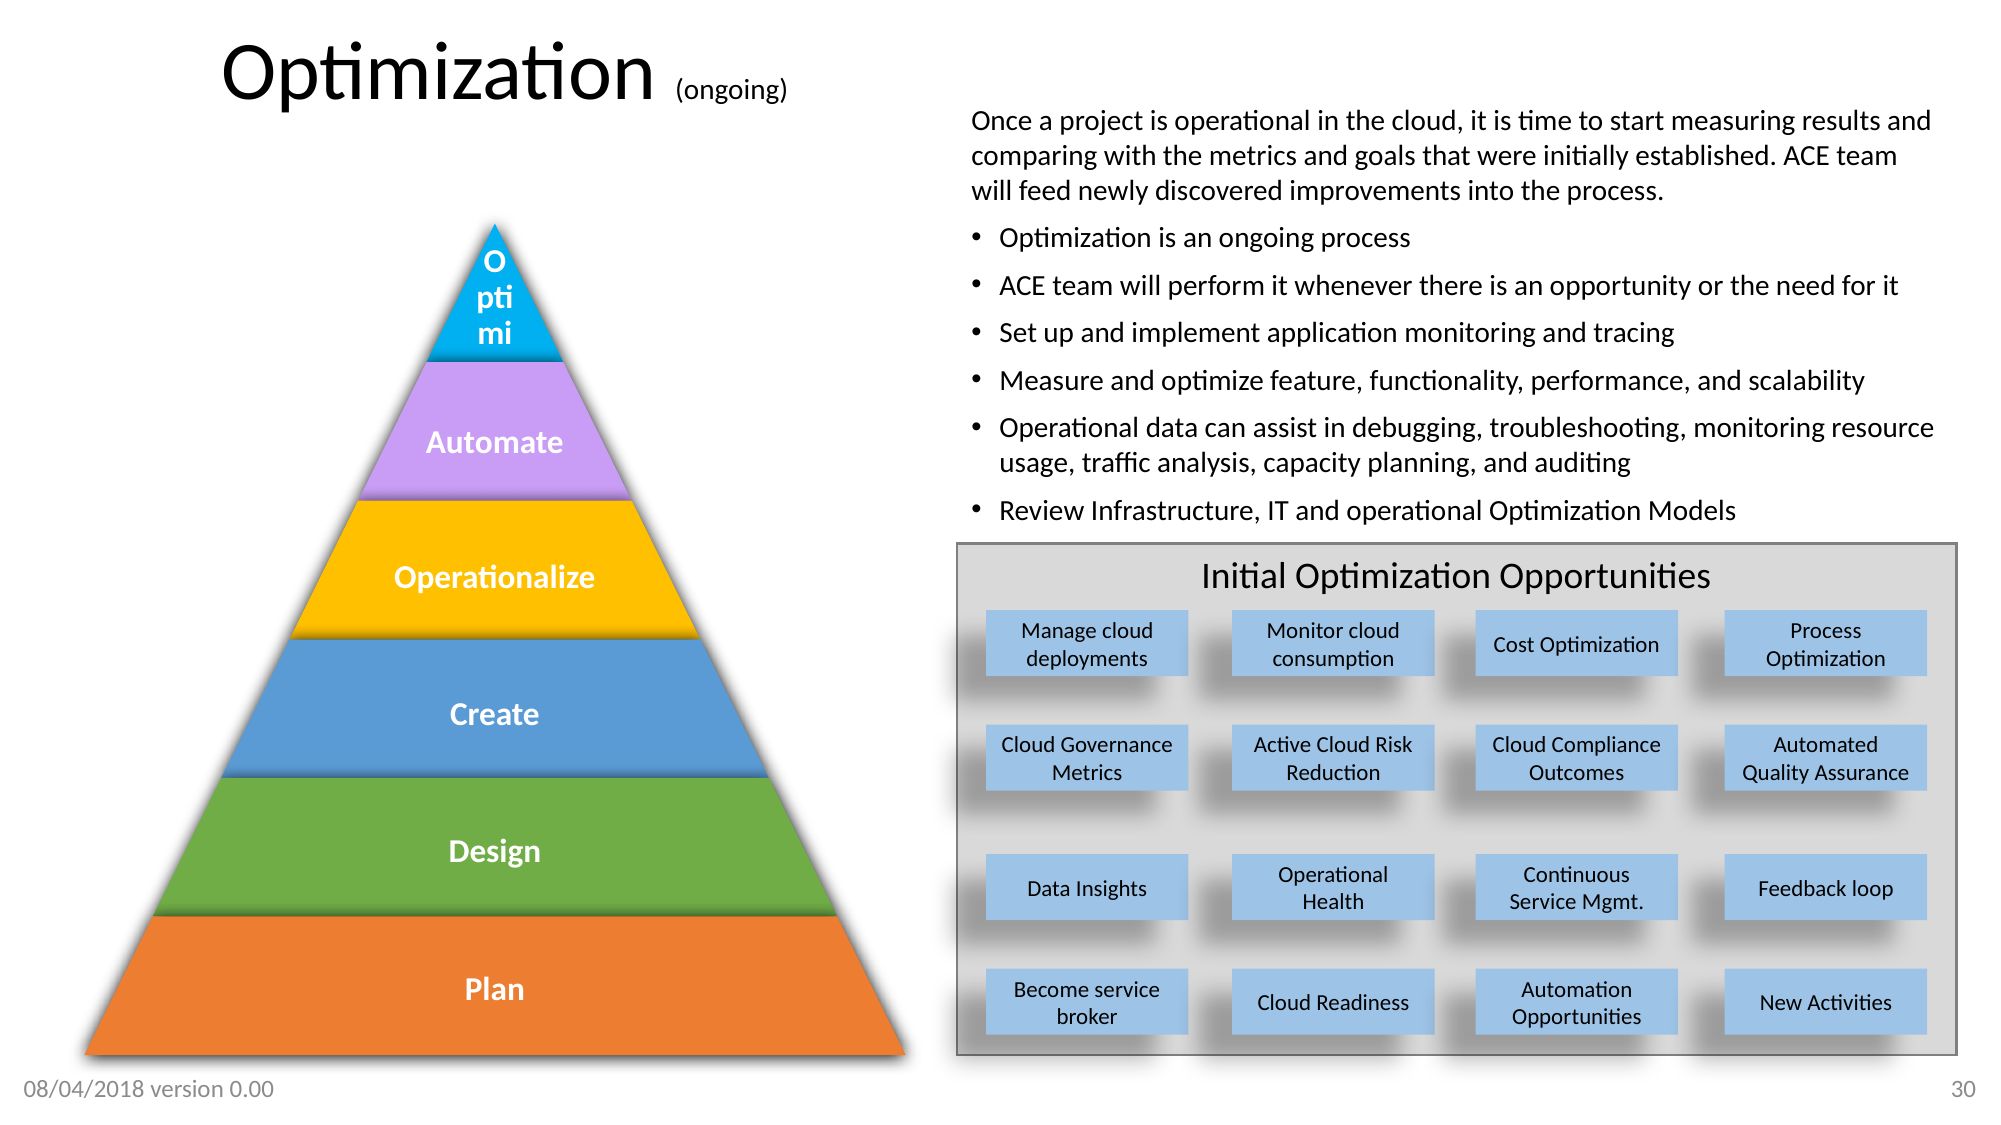

Optimization (ongoing)
Once a project is operational in the cloud, it is time to start measuring results and comparing with the metrics and goals that were initially established. ACE team will feed newly discovered improvements into the process.
Optimization is an ongoing process
ACE team will perform it whenever there is an opportunity or the need for it
Set up and implement application monitoring and tracing
Measure and optimize feature, functionality, performance, and scalability
Operational data can assist in debugging, troubleshooting, monitoring resource usage, traffic analysis, capacity planning, and auditing
Review Infrastructure, IT and operational Optimization Models
Optimize
Automate
Operationalize
Create
Design
Plan
Initial Optimization Opportunities
Manage cloud deployments
Monitor cloud consumption
Cost Optimization
Process Optimization
Cloud Governance Metrics
Cloud Compliance Outcomes
Automated Quality Assurance
Active Cloud Risk Reduction
Data Insights
Operational Health
Continuous Service Mgmt.
Feedback loop
Become service broker
Cloud Readiness
New Activities
Automation Opportunities
08/04/2018 version 0.00
30